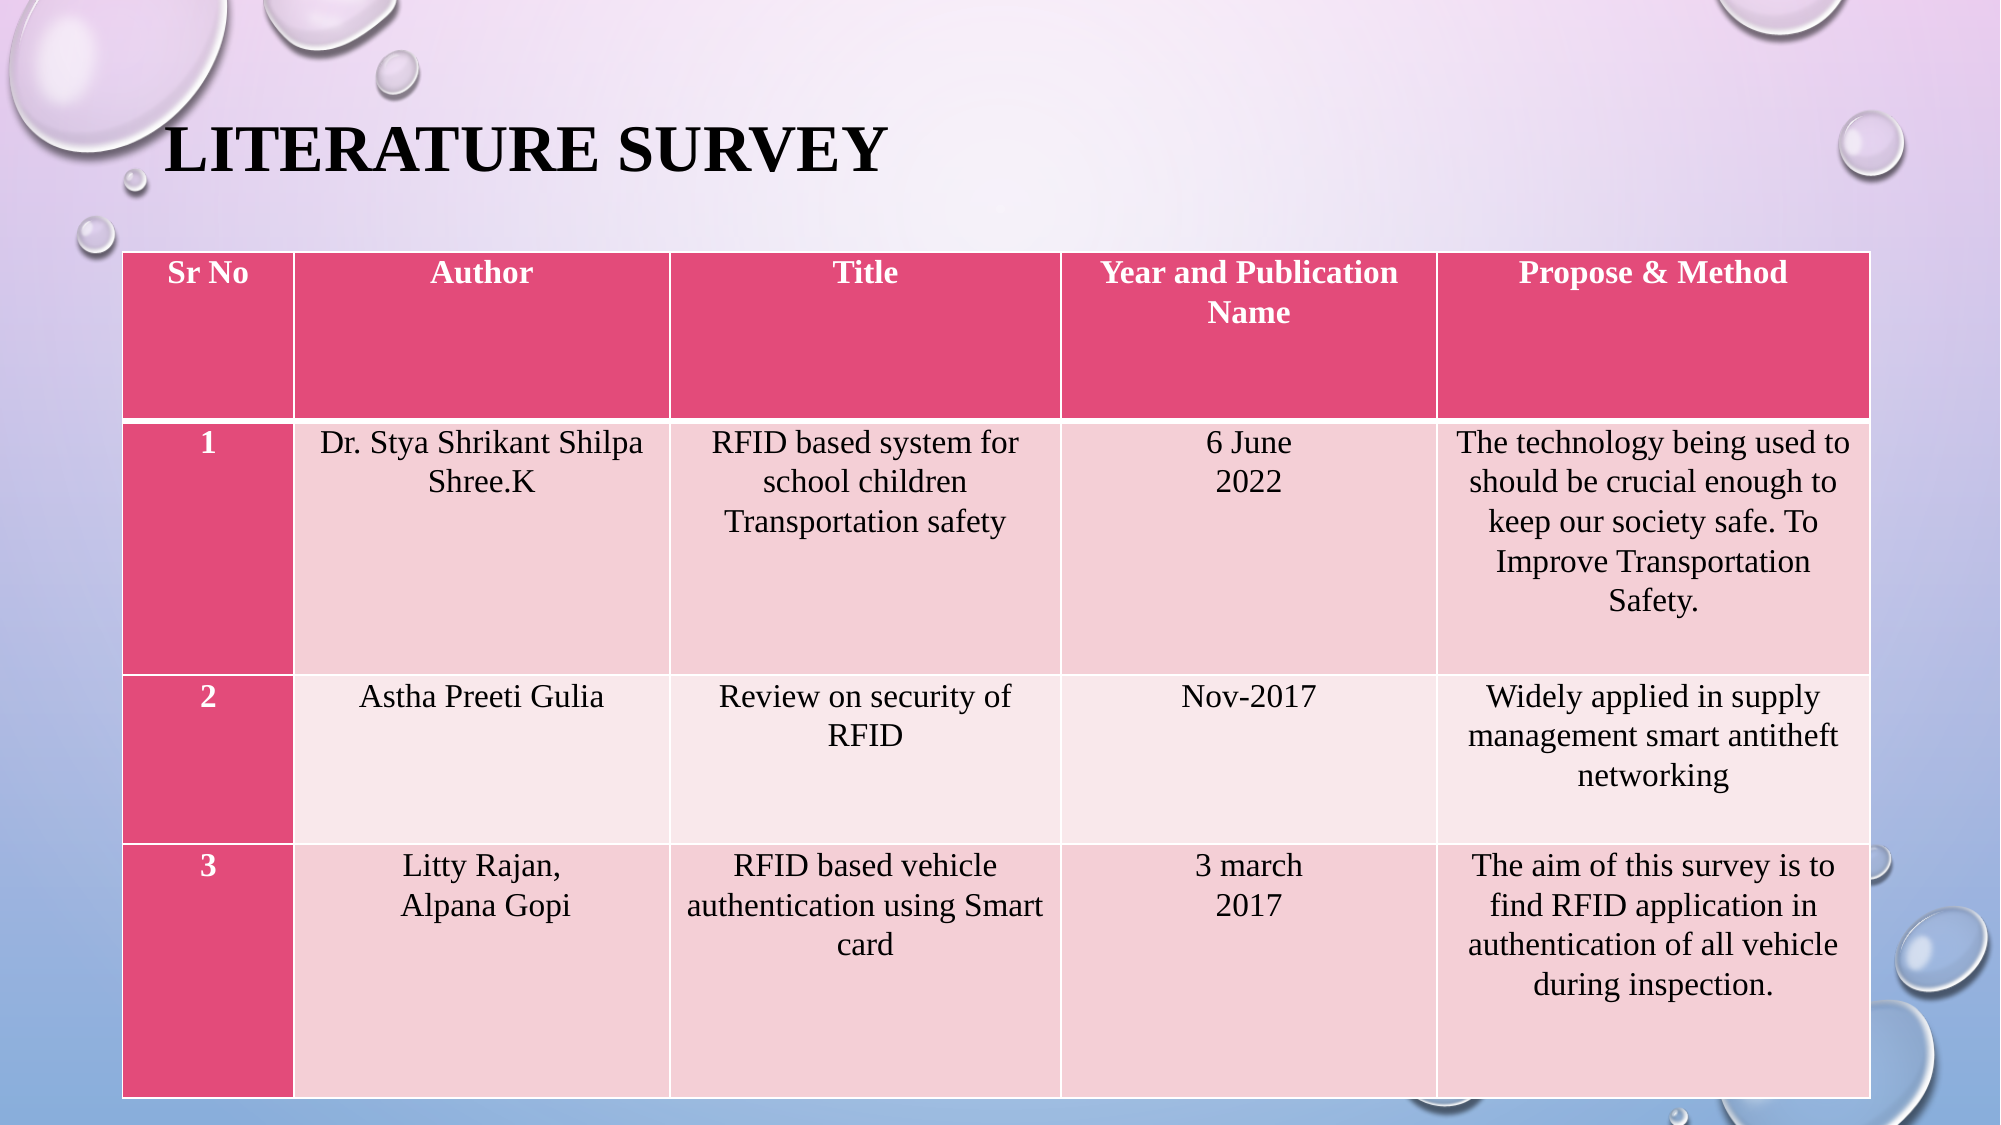

# Literature Survey
| Sr No | Author | Title | Year and Publication Name | Propose & Method |
| --- | --- | --- | --- | --- |
| 1 | Dr. Stya Shrikant Shilpa Shree.K | RFID based system for school children Transportation safety | 6 June 2022 | The technology being used to should be crucial enough to keep our society safe. To Improve Transportation Safety. |
| 2 | Astha Preeti Gulia | Review on security of RFID | Nov-2017 | Widely applied in supply management smart antitheft networking |
| 3 | Litty Rajan, Alpana Gopi | RFID based vehicle authentication using Smart card | 3 march 2017 | The aim of this survey is to find RFID application in authentication of all vehicle during inspection. |